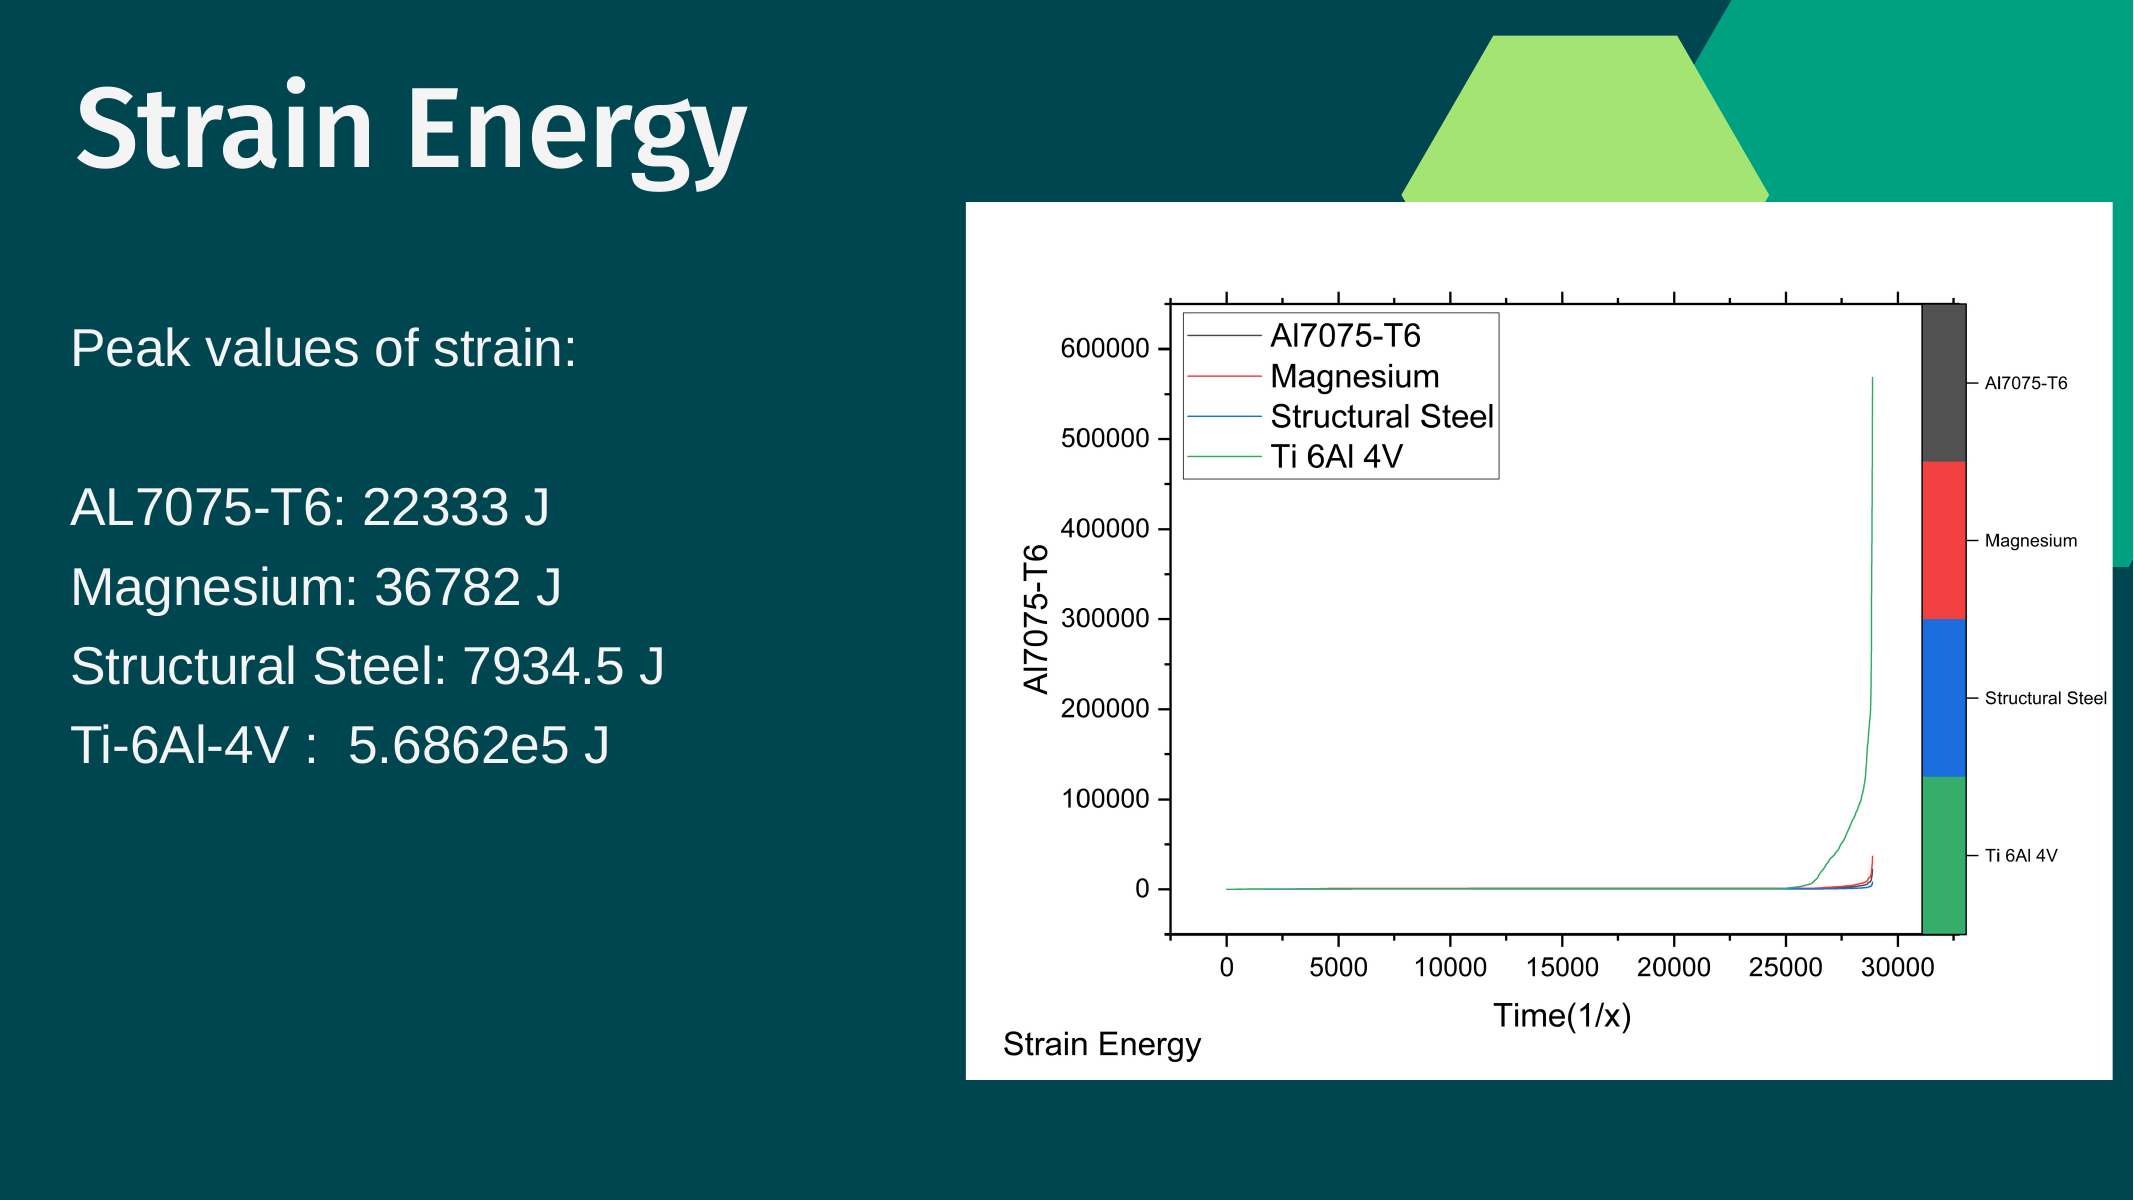

Strain Energy

Peak values of strain:

AL7075-T6: 22333 J
Magnesium: 36782 J
Structural Steel: 7934.5 J
Ti-6Al-4V :  5.6862e5 J